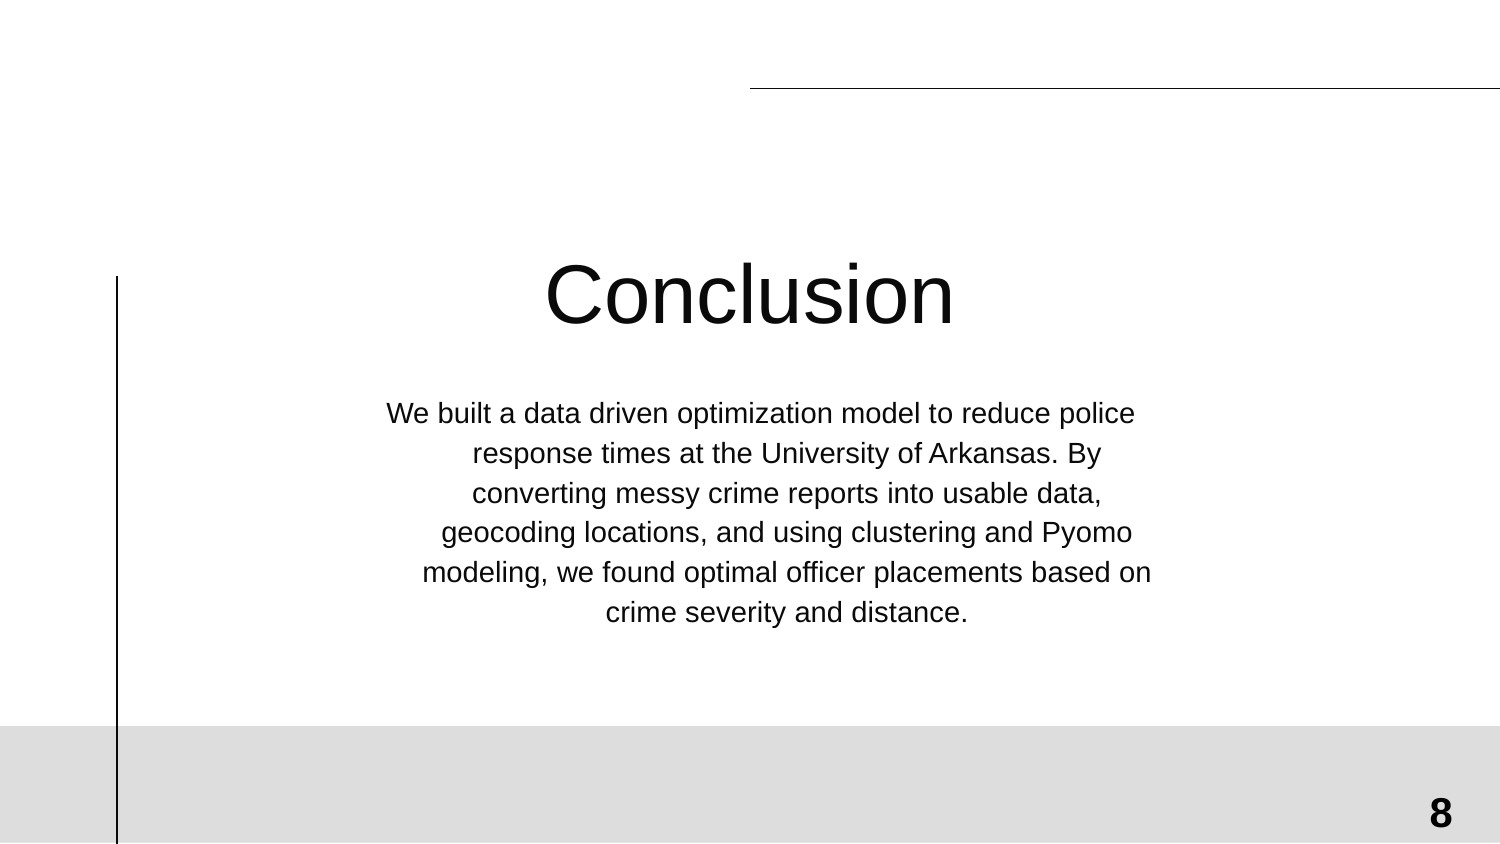

# Conclusion
We built a data driven optimization model to reduce police response times at the University of Arkansas. By converting messy crime reports into usable data, geocoding locations, and using clustering and Pyomo modeling, we found optimal officer placements based on crime severity and distance.

8